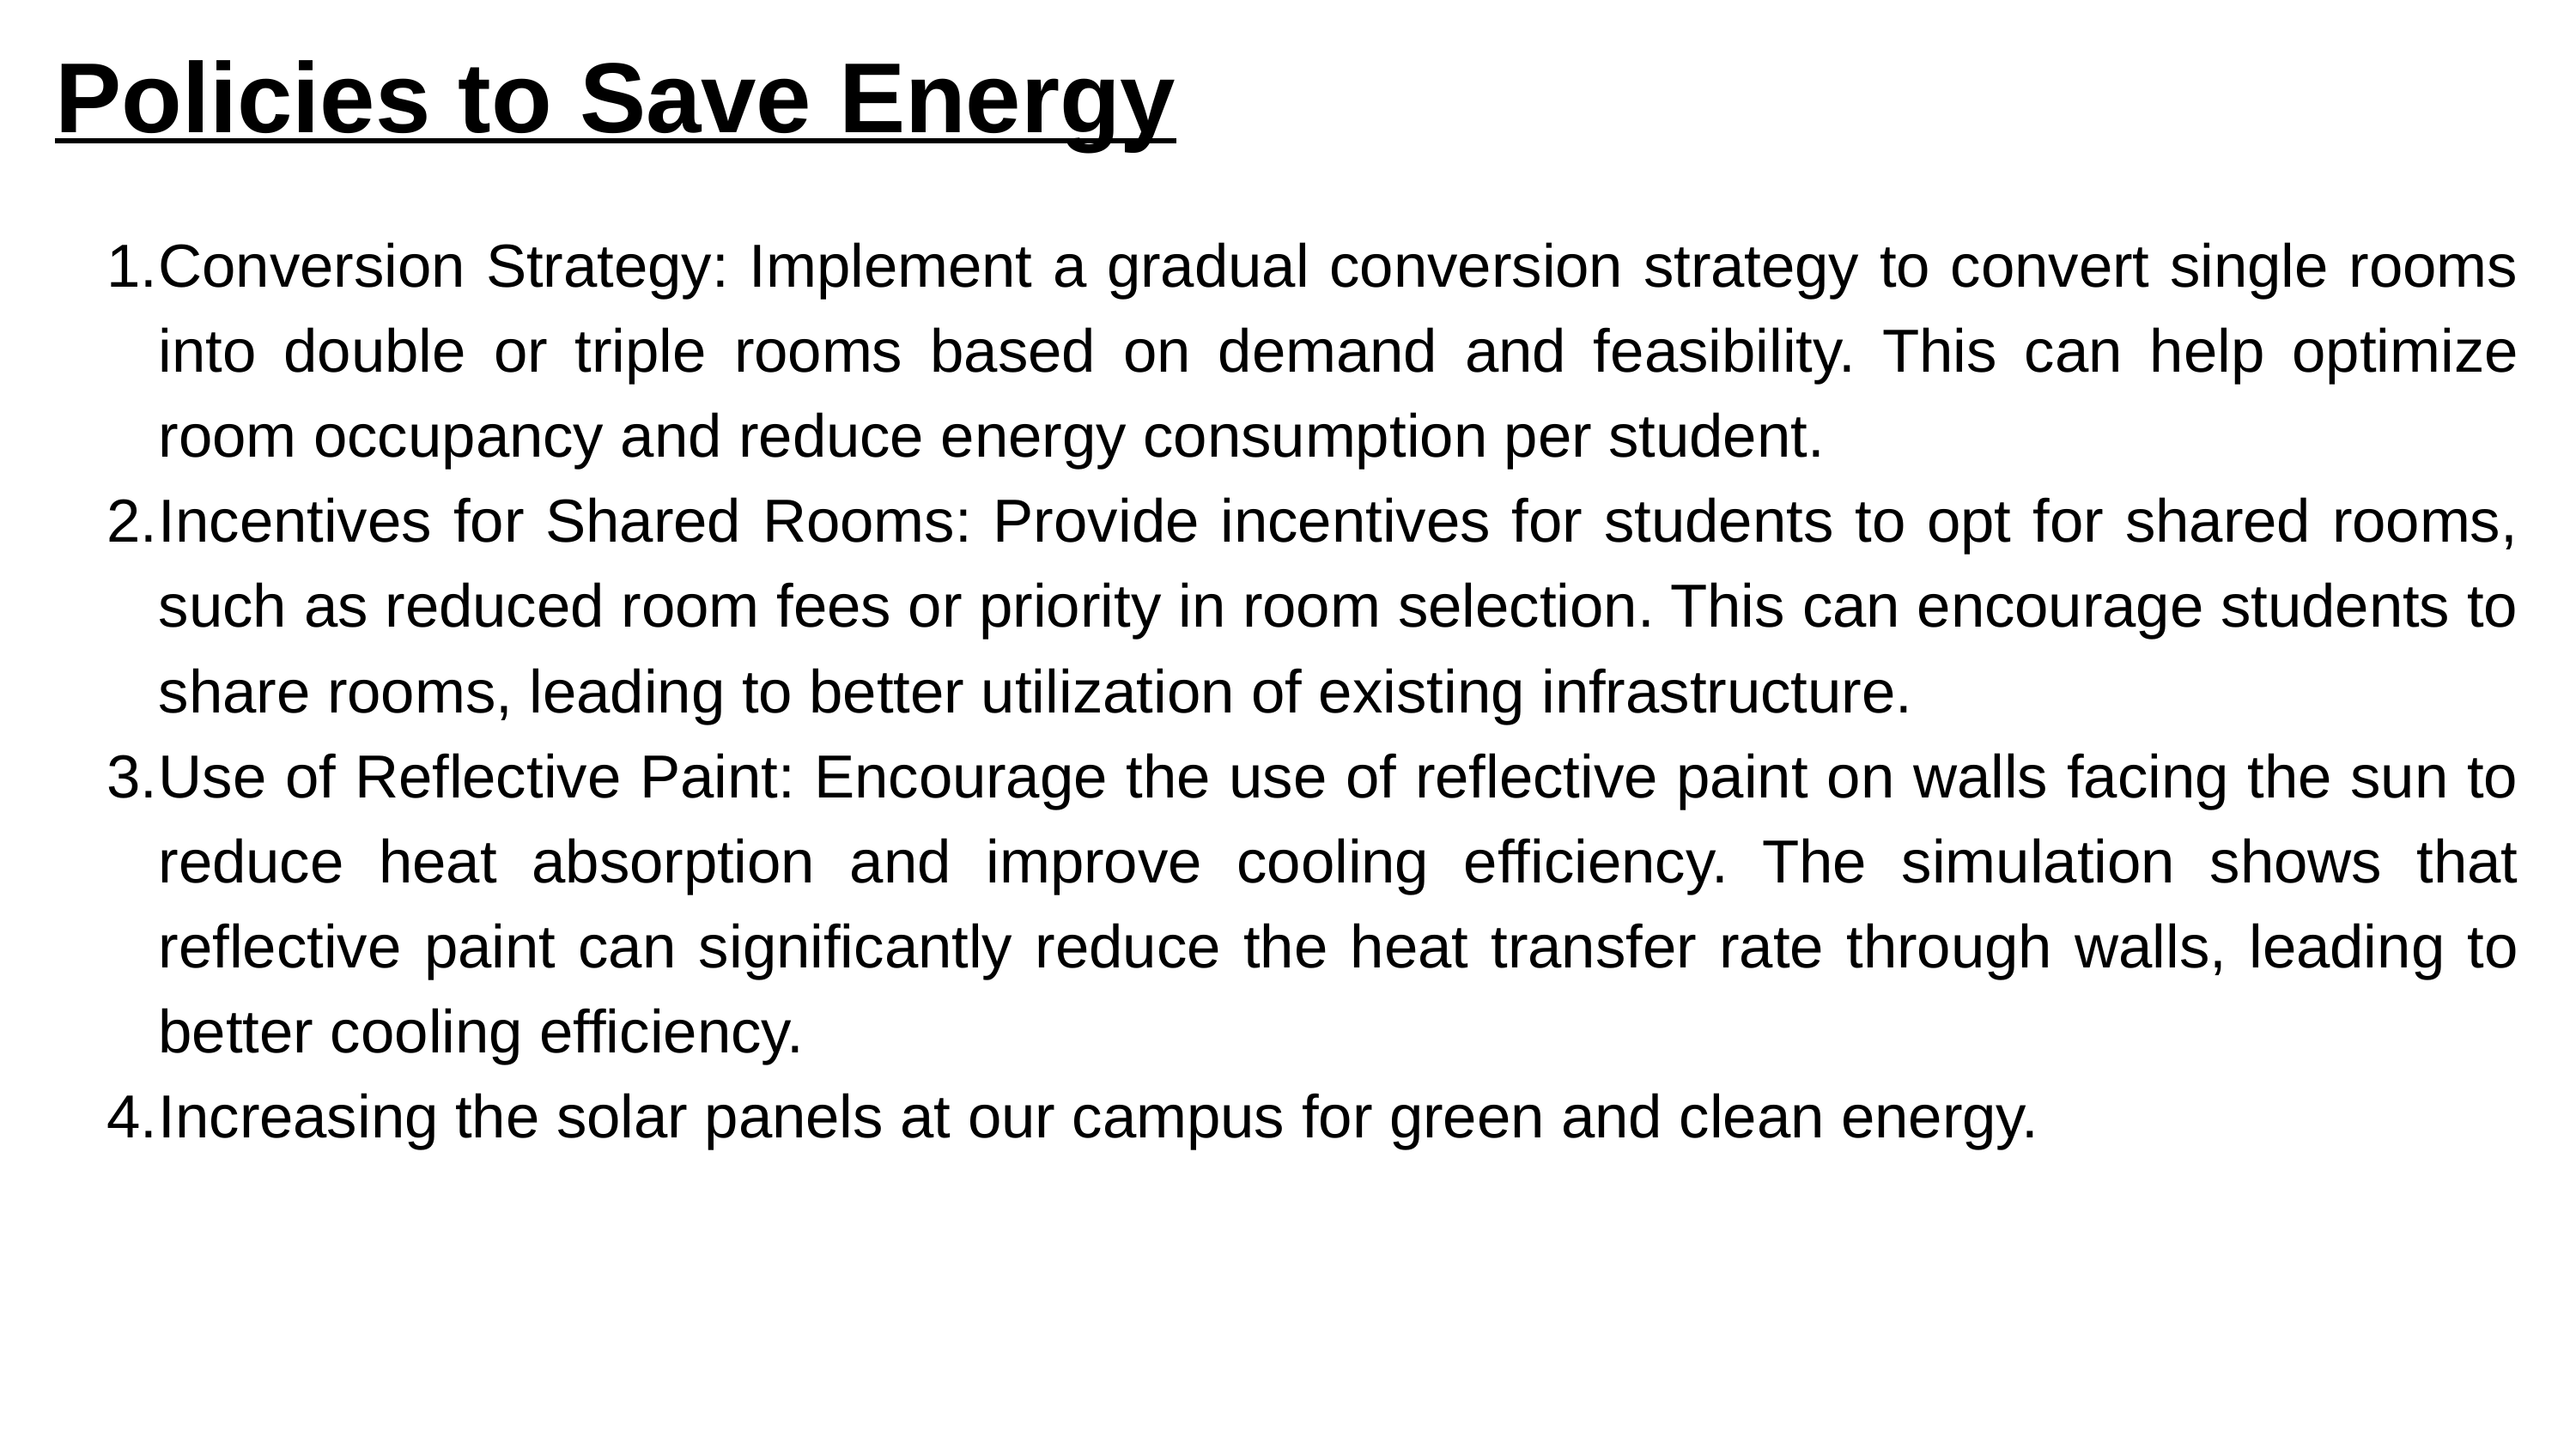

Policies to Save Energy
Conversion Strategy: Implement a gradual conversion strategy to convert single rooms into double or triple rooms based on demand and feasibility. This can help optimize room occupancy and reduce energy consumption per student.
Incentives for Shared Rooms: Provide incentives for students to opt for shared rooms, such as reduced room fees or priority in room selection. This can encourage students to share rooms, leading to better utilization of existing infrastructure.
Use of Reflective Paint: Encourage the use of reflective paint on walls facing the sun to reduce heat absorption and improve cooling efficiency. The simulation shows that reflective paint can significantly reduce the heat transfer rate through walls, leading to better cooling efficiency.
Increasing the solar panels at our campus for green and clean energy.